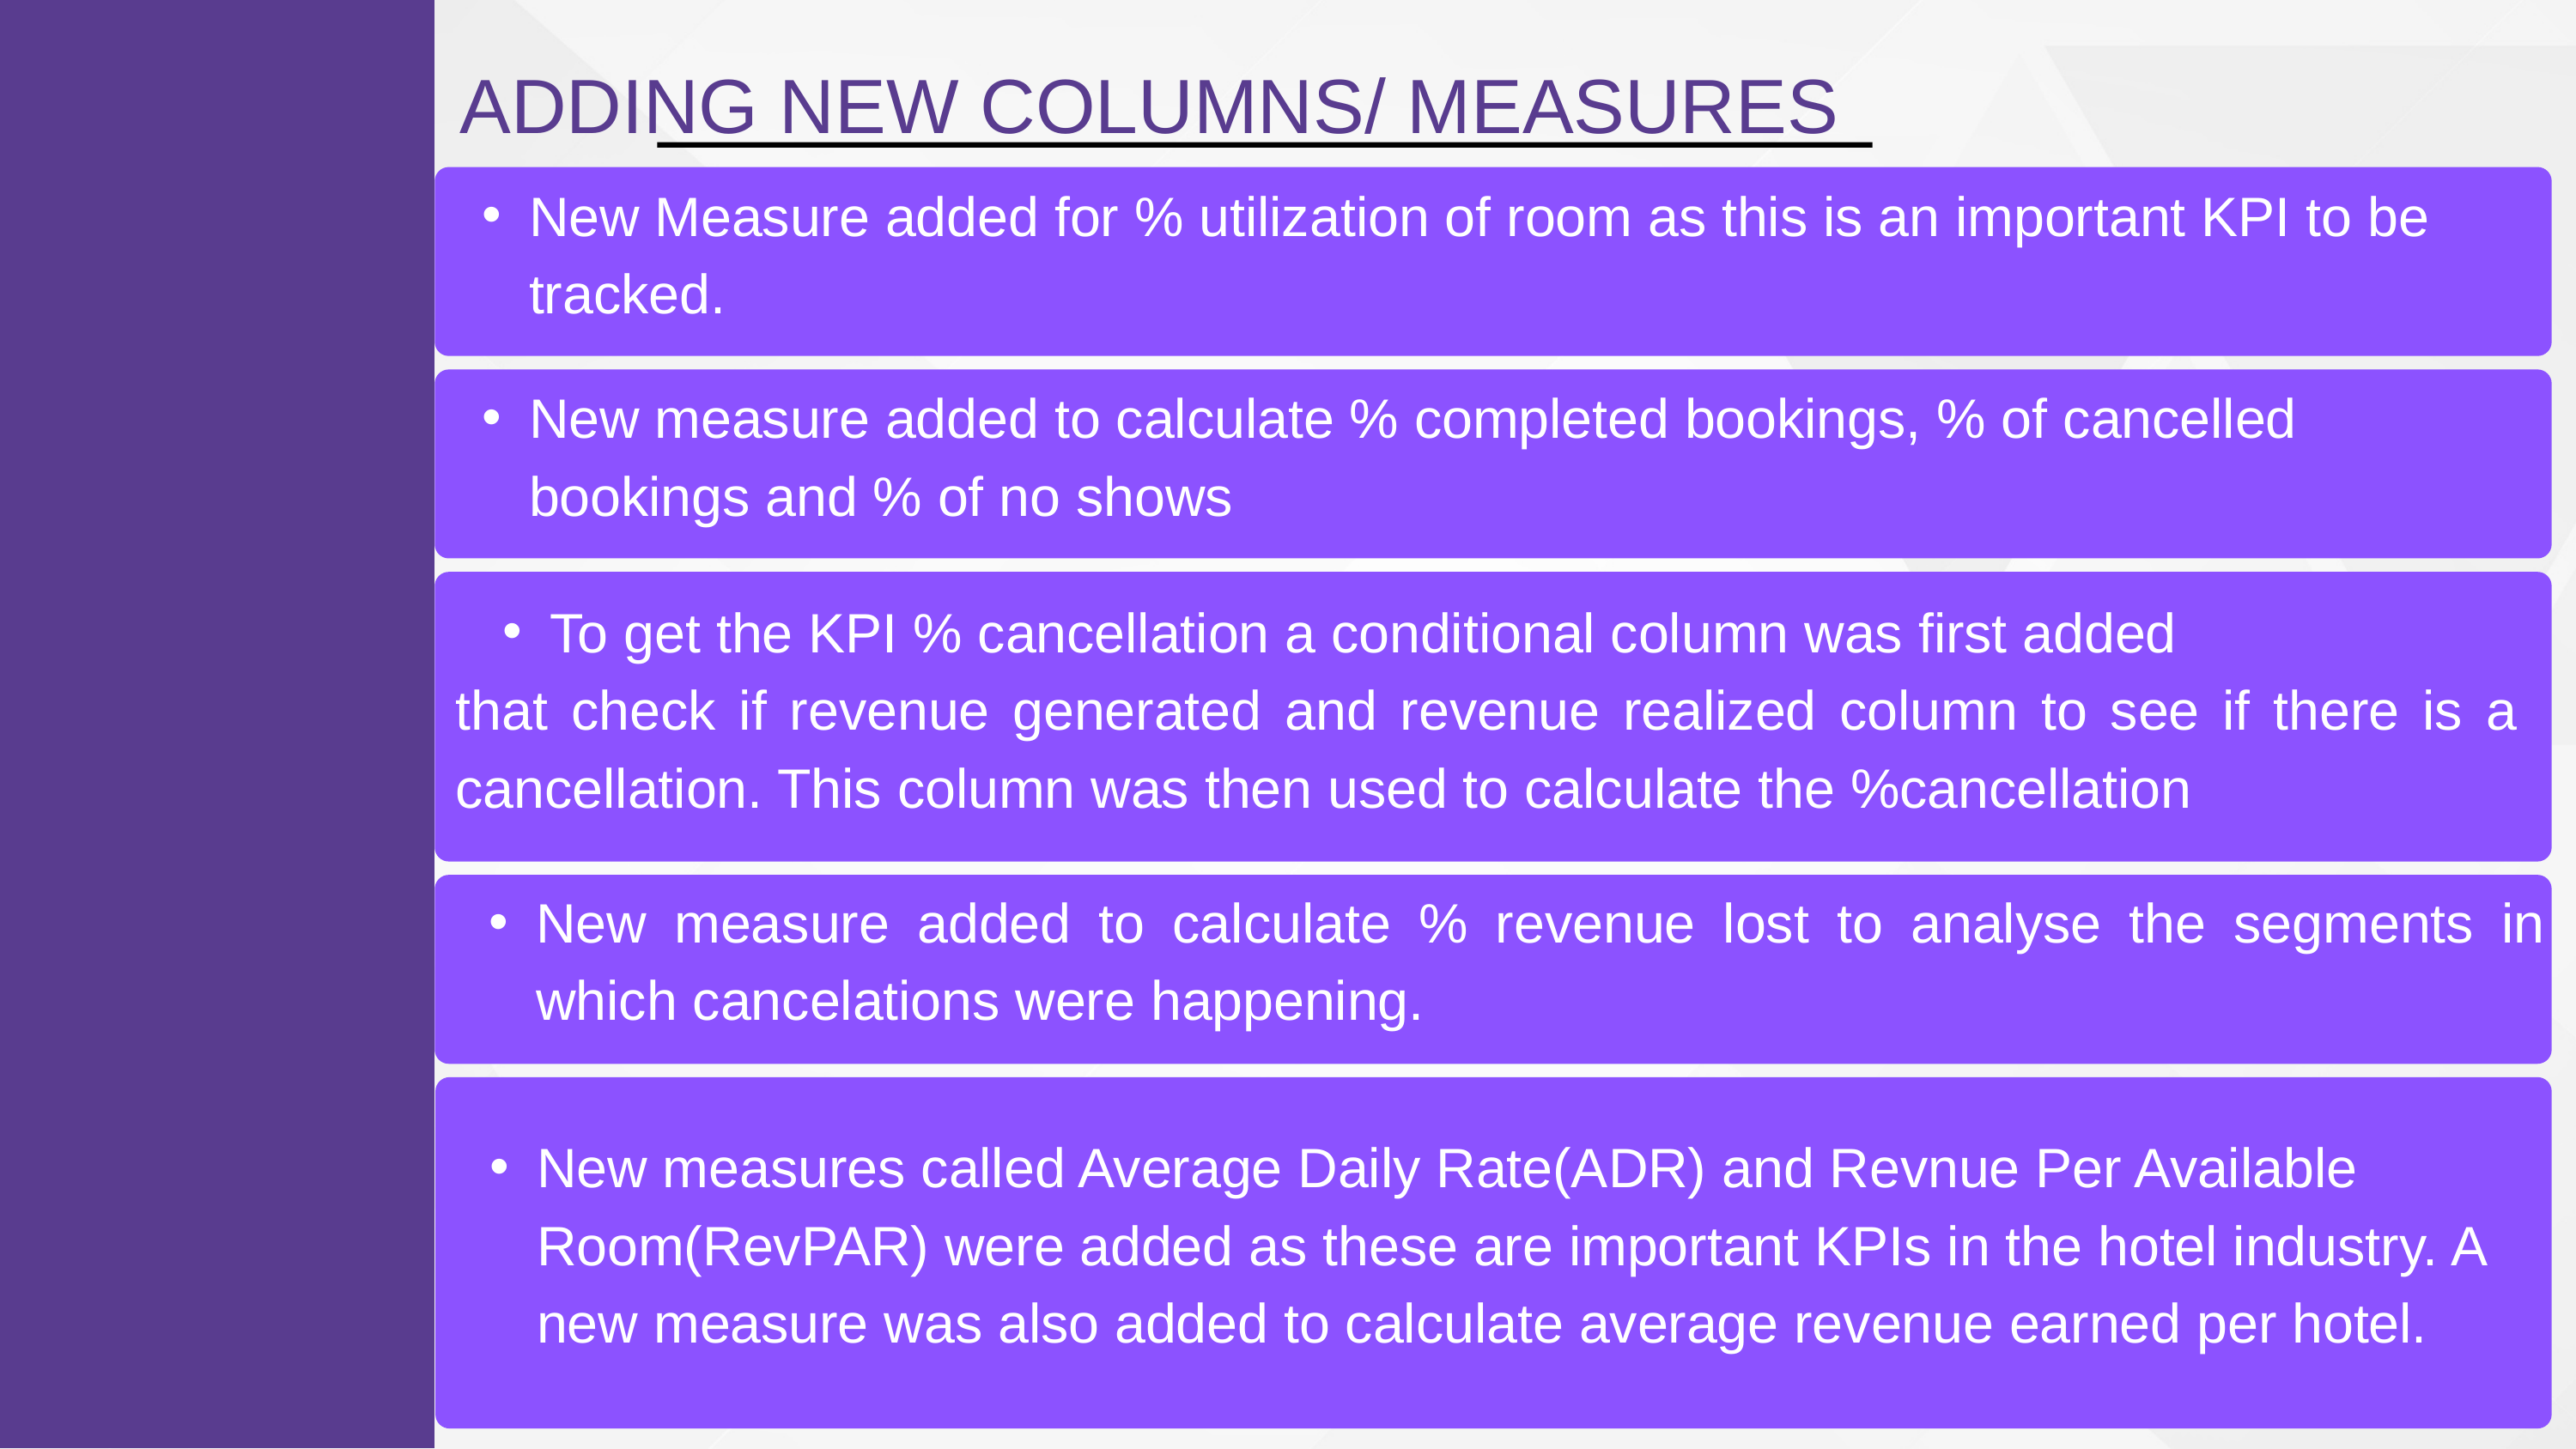

ADDING NEW COLUMNS/ MEASURES

New Measure added for % utilization of room as this is an important KPI to be tracked.

New measure added to calculate % completed bookings, % of cancelled bookings and % of no shows

To get the KPI % cancellation a conditional column was first added
that check if revenue generated and revenue realized column to see if there is a cancellation. This column was then used to calculate the %cancellation

New measure added to calculate % revenue lost to analyse the segments in which cancelations were happening.

New measures called Average Daily Rate(ADR) and Revnue Per Available Room(RevPAR) were added as these are important KPIs in the hotel industry. A new measure was also added to calculate average revenue earned per hotel.